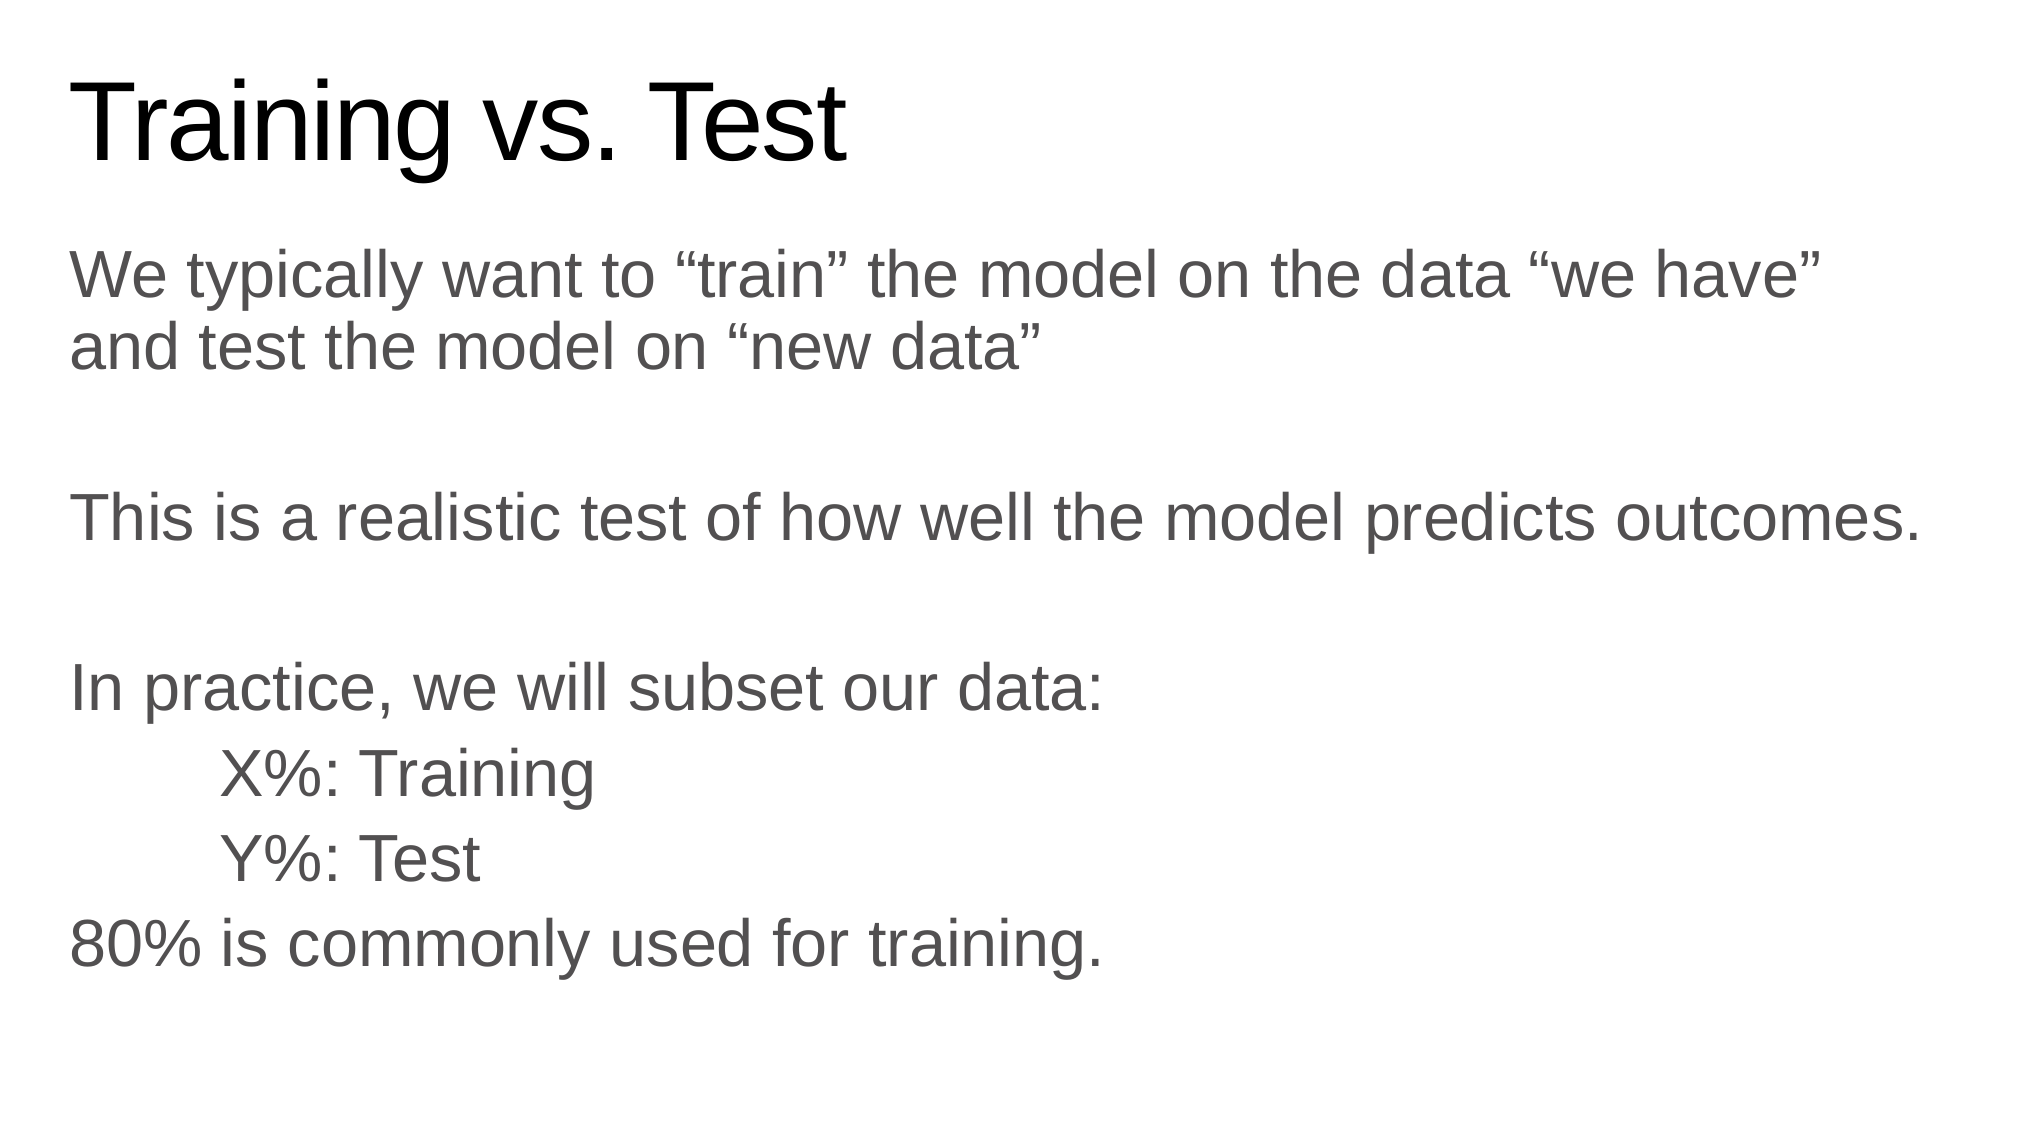

# Training vs. Test

We typically want to “train” the model on the data “we have” and test the model on “new data”

This is a realistic test of how well the model predicts outcomes.

In practice, we will subset our data:
	X%: Training
	Y%: Test
80% is commonly used for training.